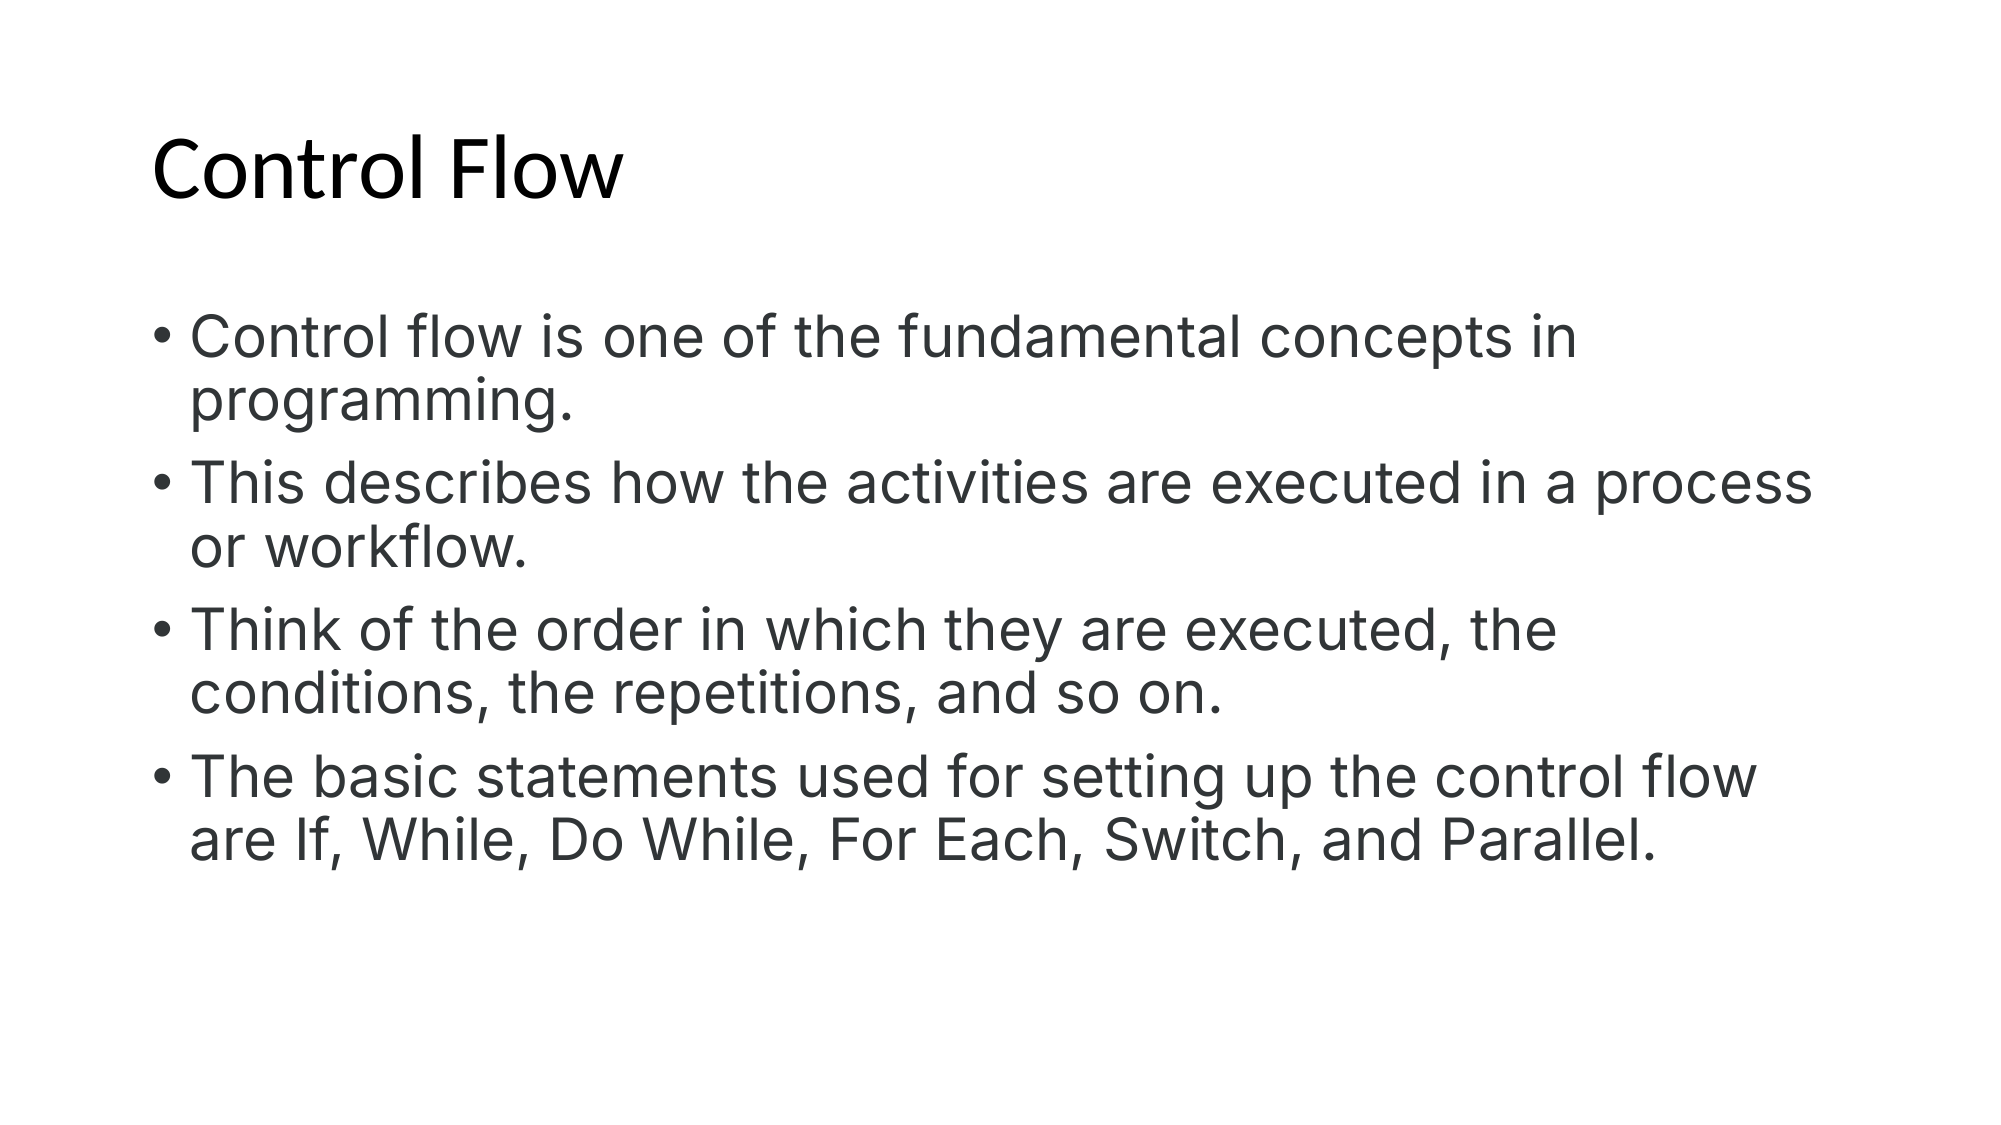

# Control Flow
Control flow is one of the fundamental concepts in programming.
This describes how the activities are executed in a process or workflow.
Think of the order in which they are executed, the conditions, the repetitions, and so on.
The basic statements used for setting up the control flow are If, While, Do While, For Each, Switch, and Parallel.